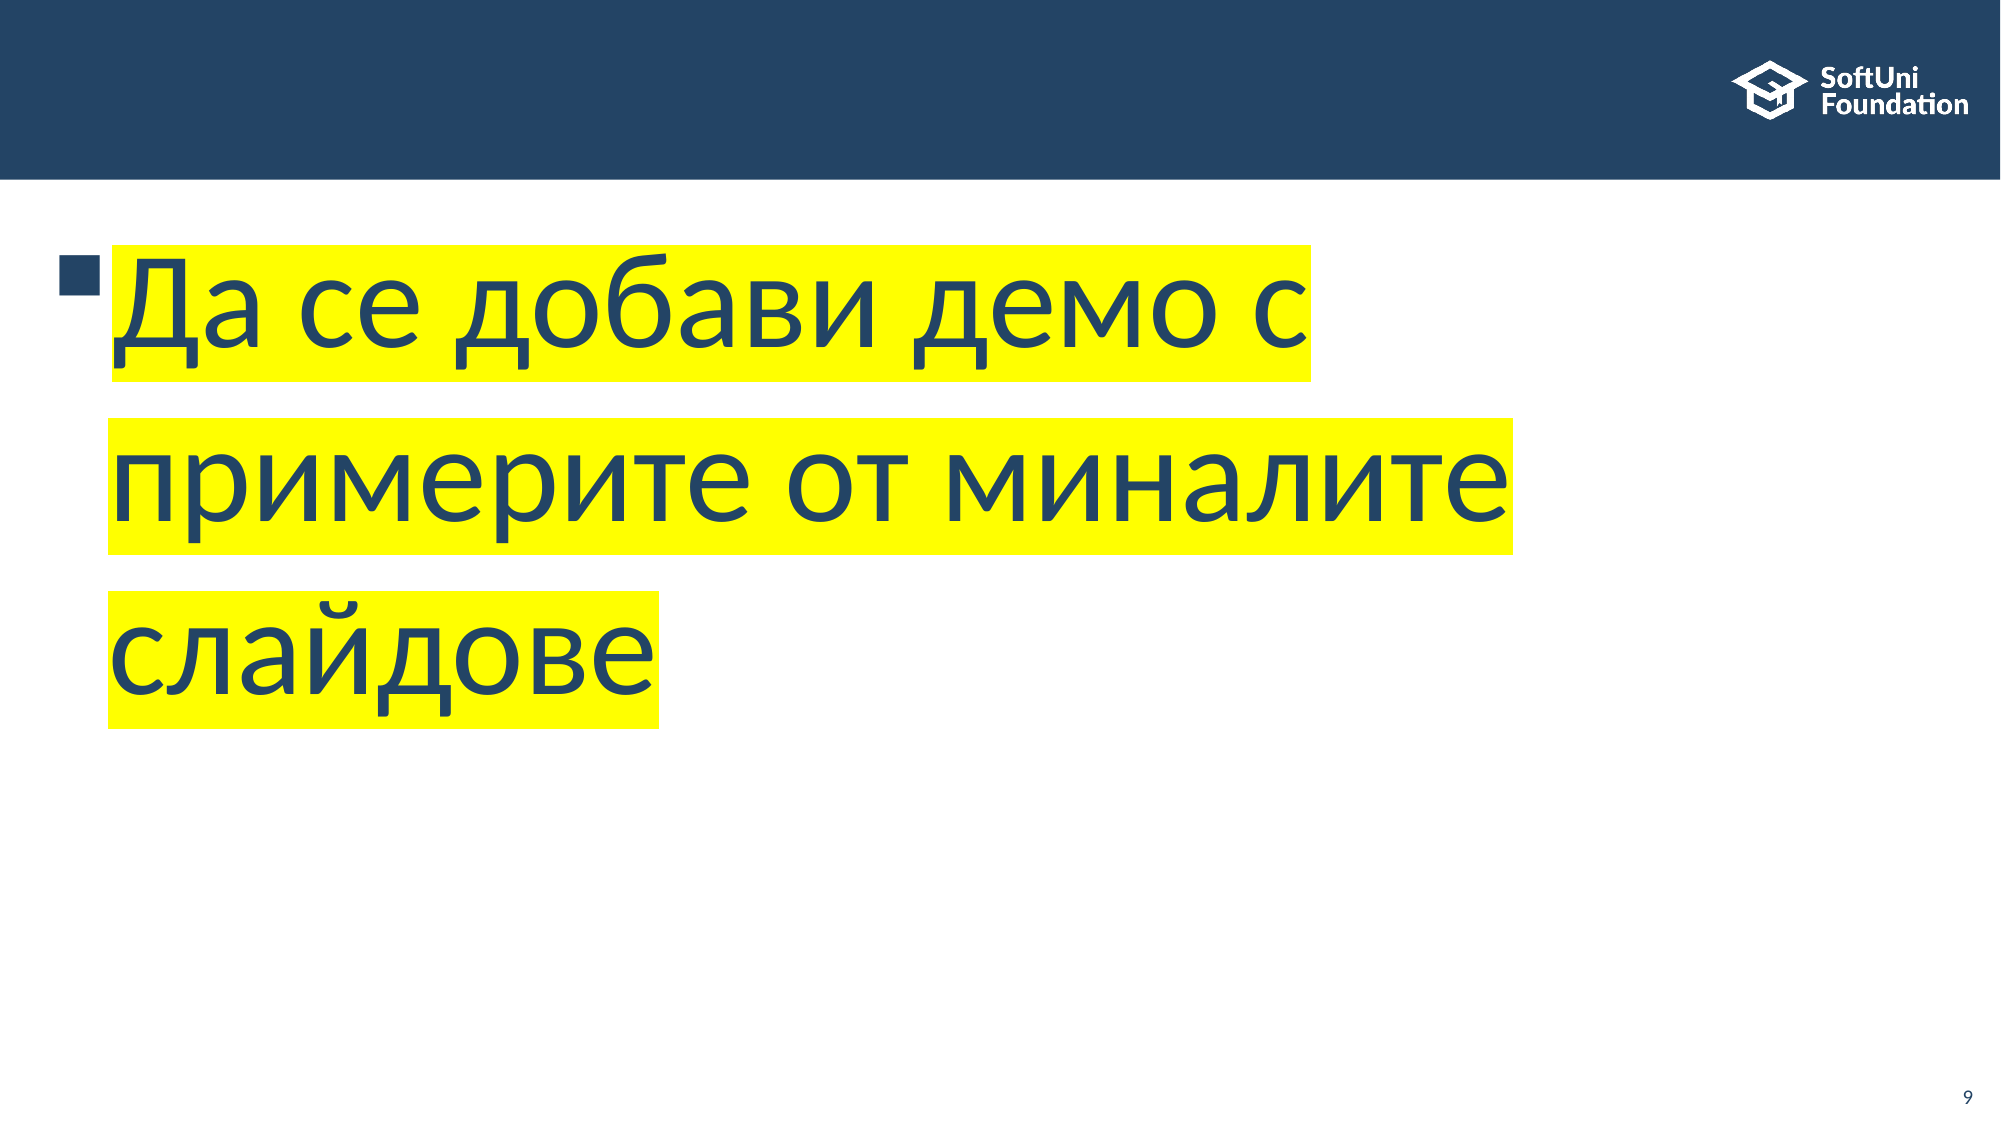

#
Да се добави демо с примерите от миналите слайдове
9